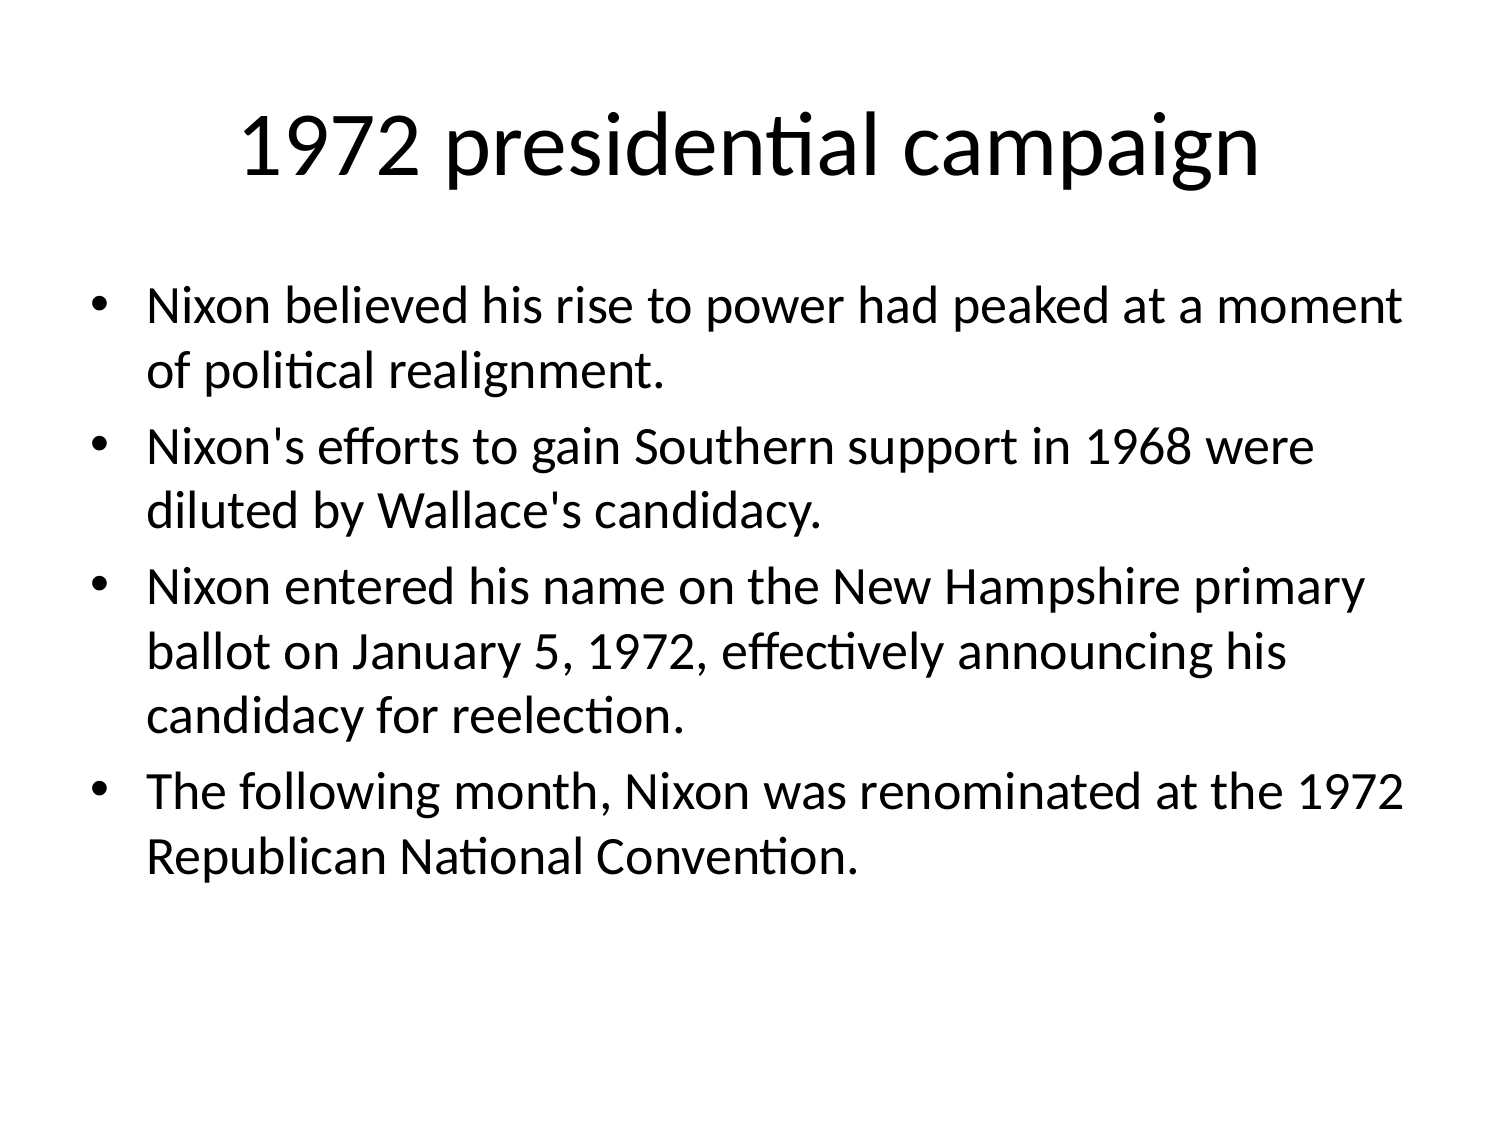

# 1972 presidential campaign
Nixon believed his rise to power had peaked at a moment of political realignment.
Nixon's efforts to gain Southern support in 1968 were diluted by Wallace's candidacy.
Nixon entered his name on the New Hampshire primary ballot on January 5, 1972, effectively announcing his candidacy for reelection.
The following month, Nixon was renominated at the 1972 Republican National Convention.